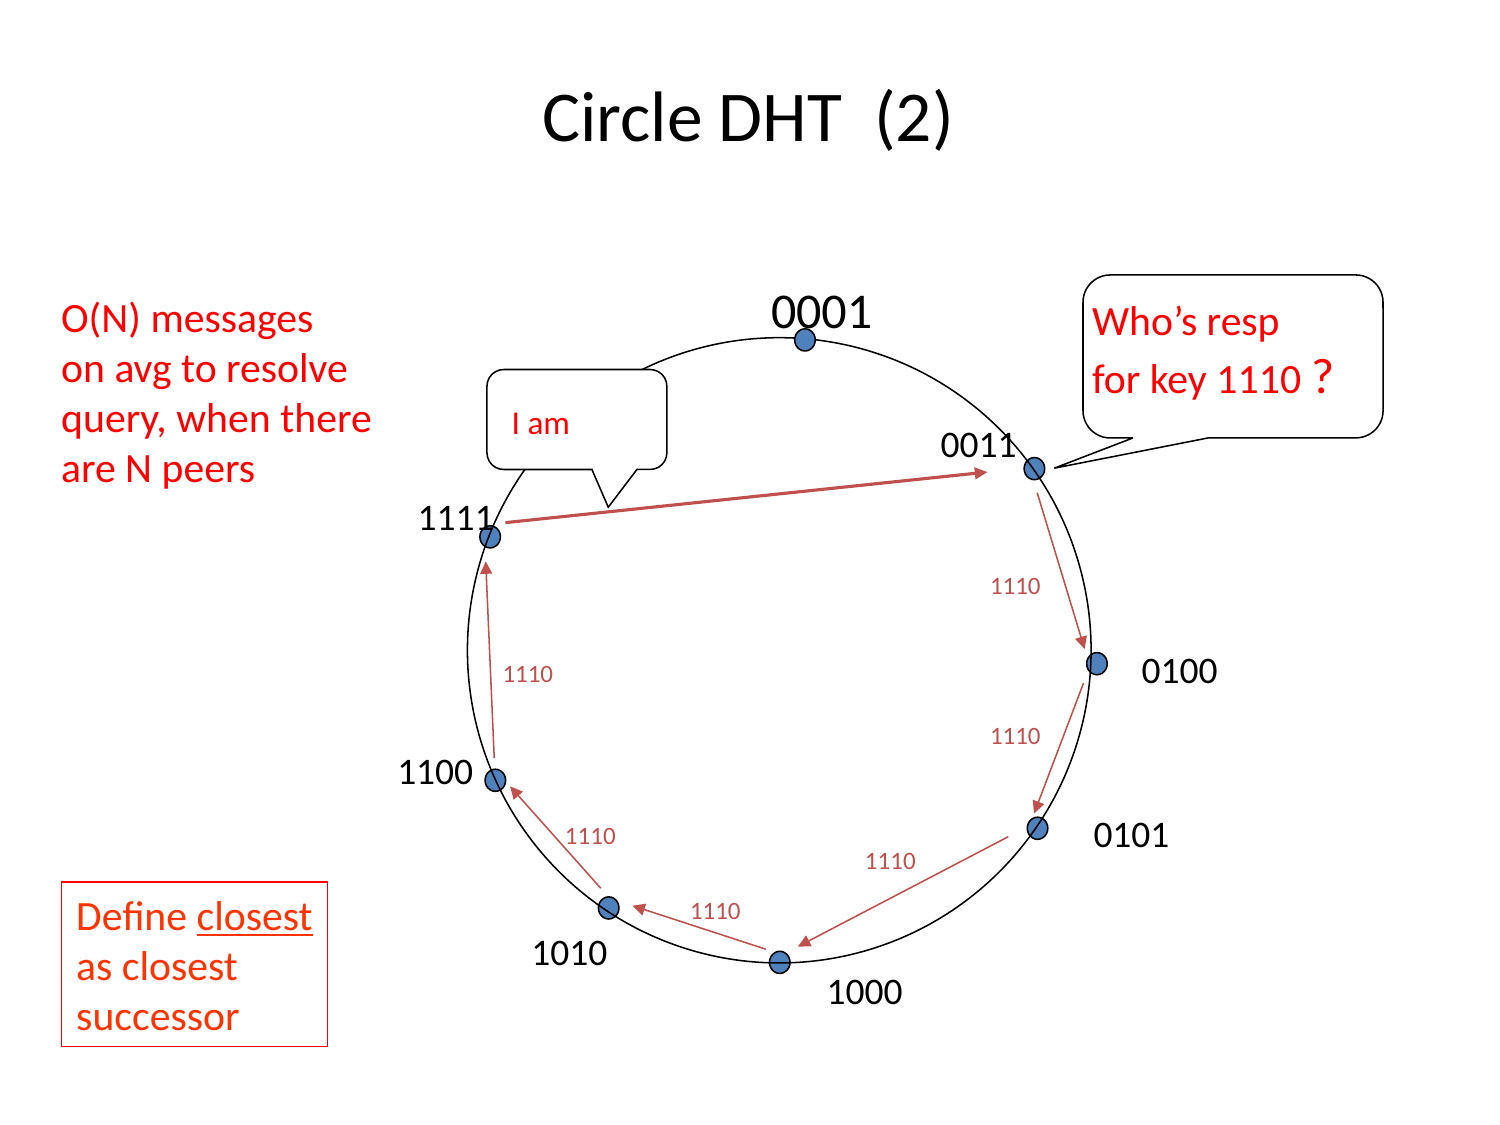

# Circle DHT  (2)
0001

Who’s resp
for key 1110 ?
O(N) messages
on avg to resolve
query, when there
are N peers

I am
0011

1111

1110
0100
1110

1110
1100

0101
1110

1110
Define closest
as closest
successor
1110

1010

1000